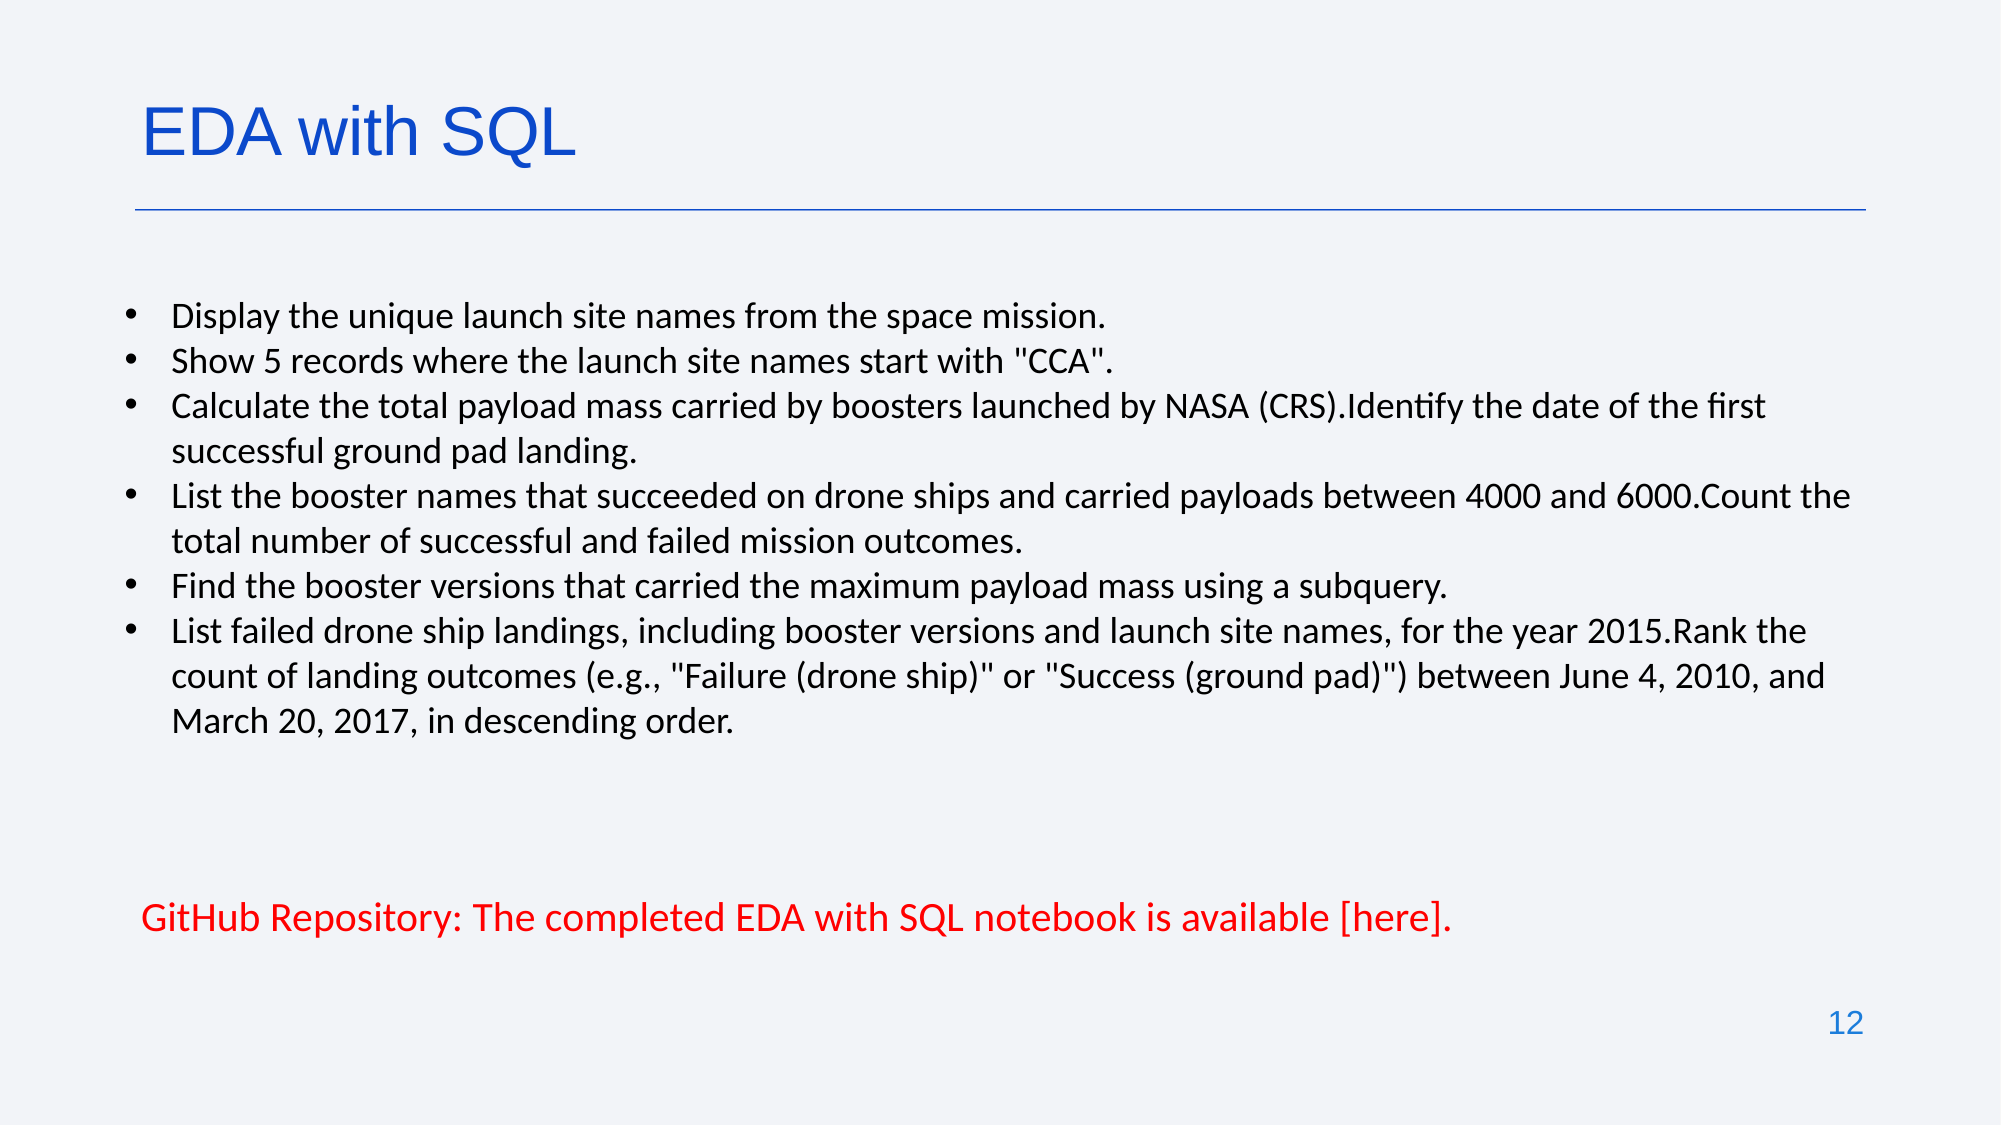

EDA with SQL
Display the unique launch site names from the space mission.
Show 5 records where the launch site names start with "CCA".
Calculate the total payload mass carried by boosters launched by NASA (CRS).Identify the date of the first successful ground pad landing.
List the booster names that succeeded on drone ships and carried payloads between 4000 and 6000.Count the total number of successful and failed mission outcomes.
Find the booster versions that carried the maximum payload mass using a subquery.
List failed drone ship landings, including booster versions and launch site names, for the year 2015.Rank the count of landing outcomes (e.g., "Failure (drone ship)" or "Success (ground pad)") between June 4, 2010, and March 20, 2017, in descending order.

GitHub Repository: The completed EDA with SQL notebook is available [here].
12